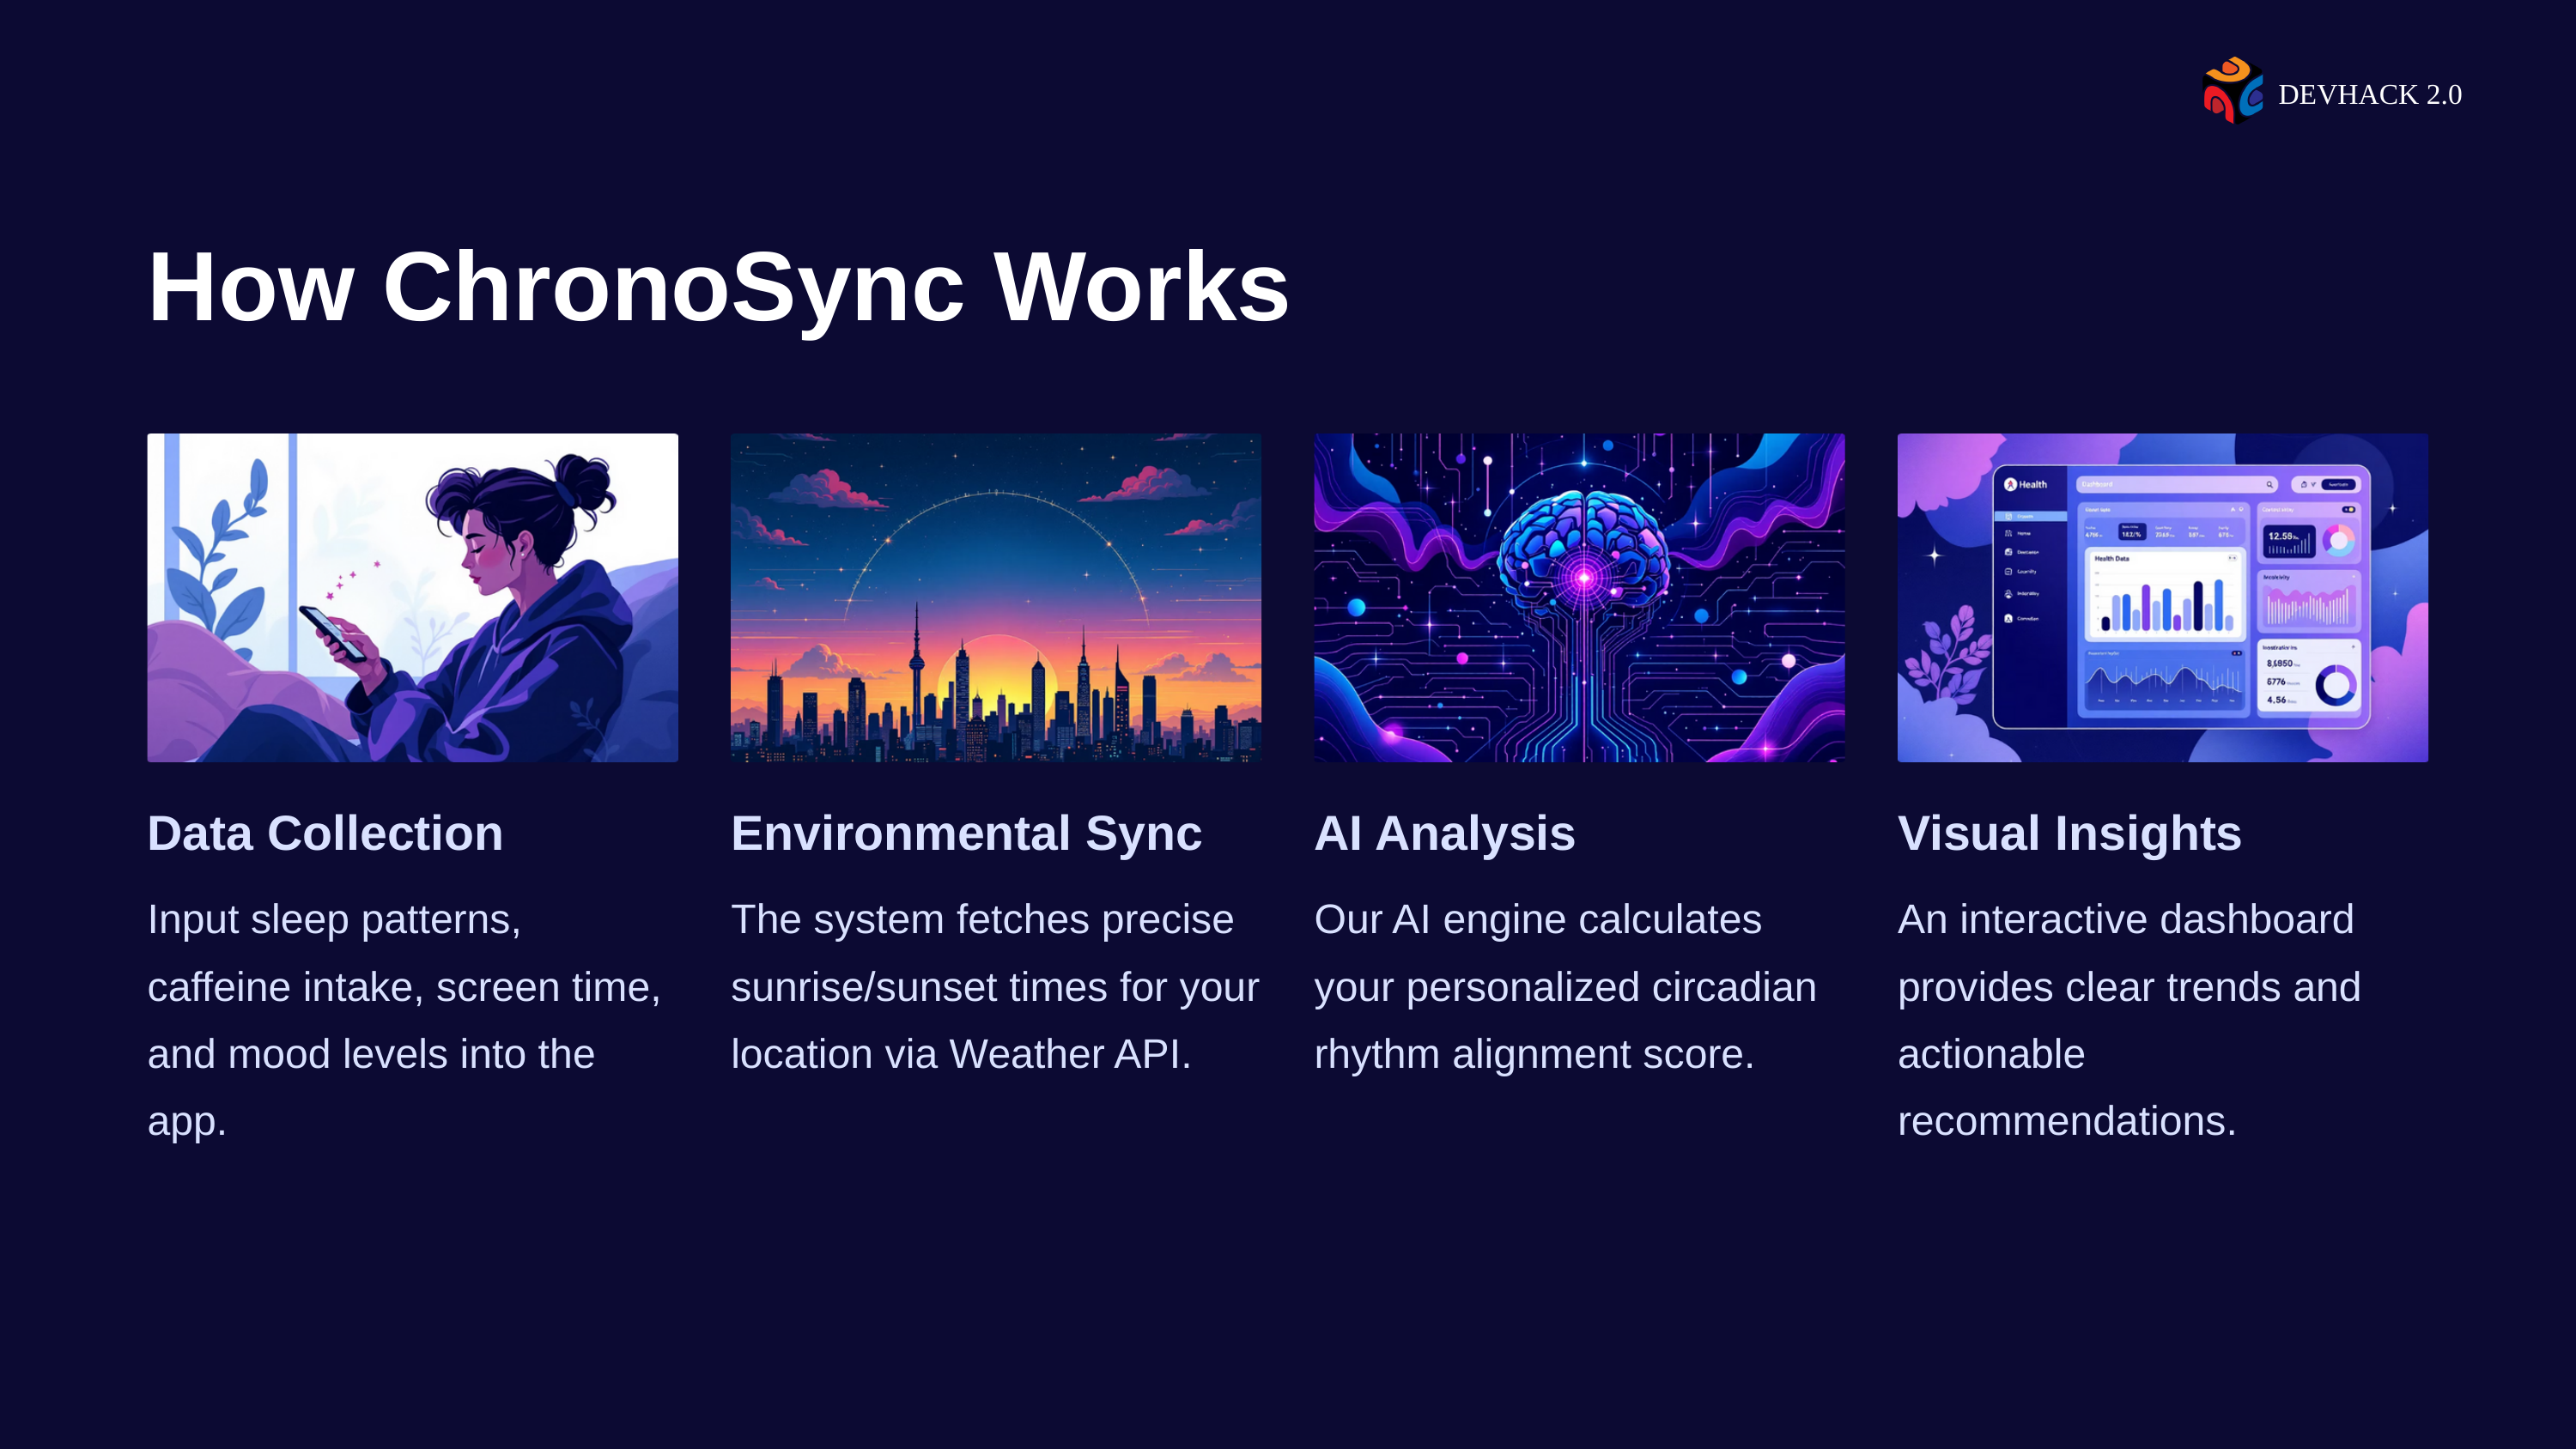

DEVHACK 2.0
How ChronoSync Works

Data Collection
Environmental Sync
AI Analysis
Visual Insights
Input sleep patterns, caffeine intake, screen time, and mood levels into the app.
The system fetches precise sunrise/sunset times for your location via Weather API.
Our AI engine calculates your personalized circadian rhythm alignment score.
An interactive dashboard provides clear trends and actionable recommendations.